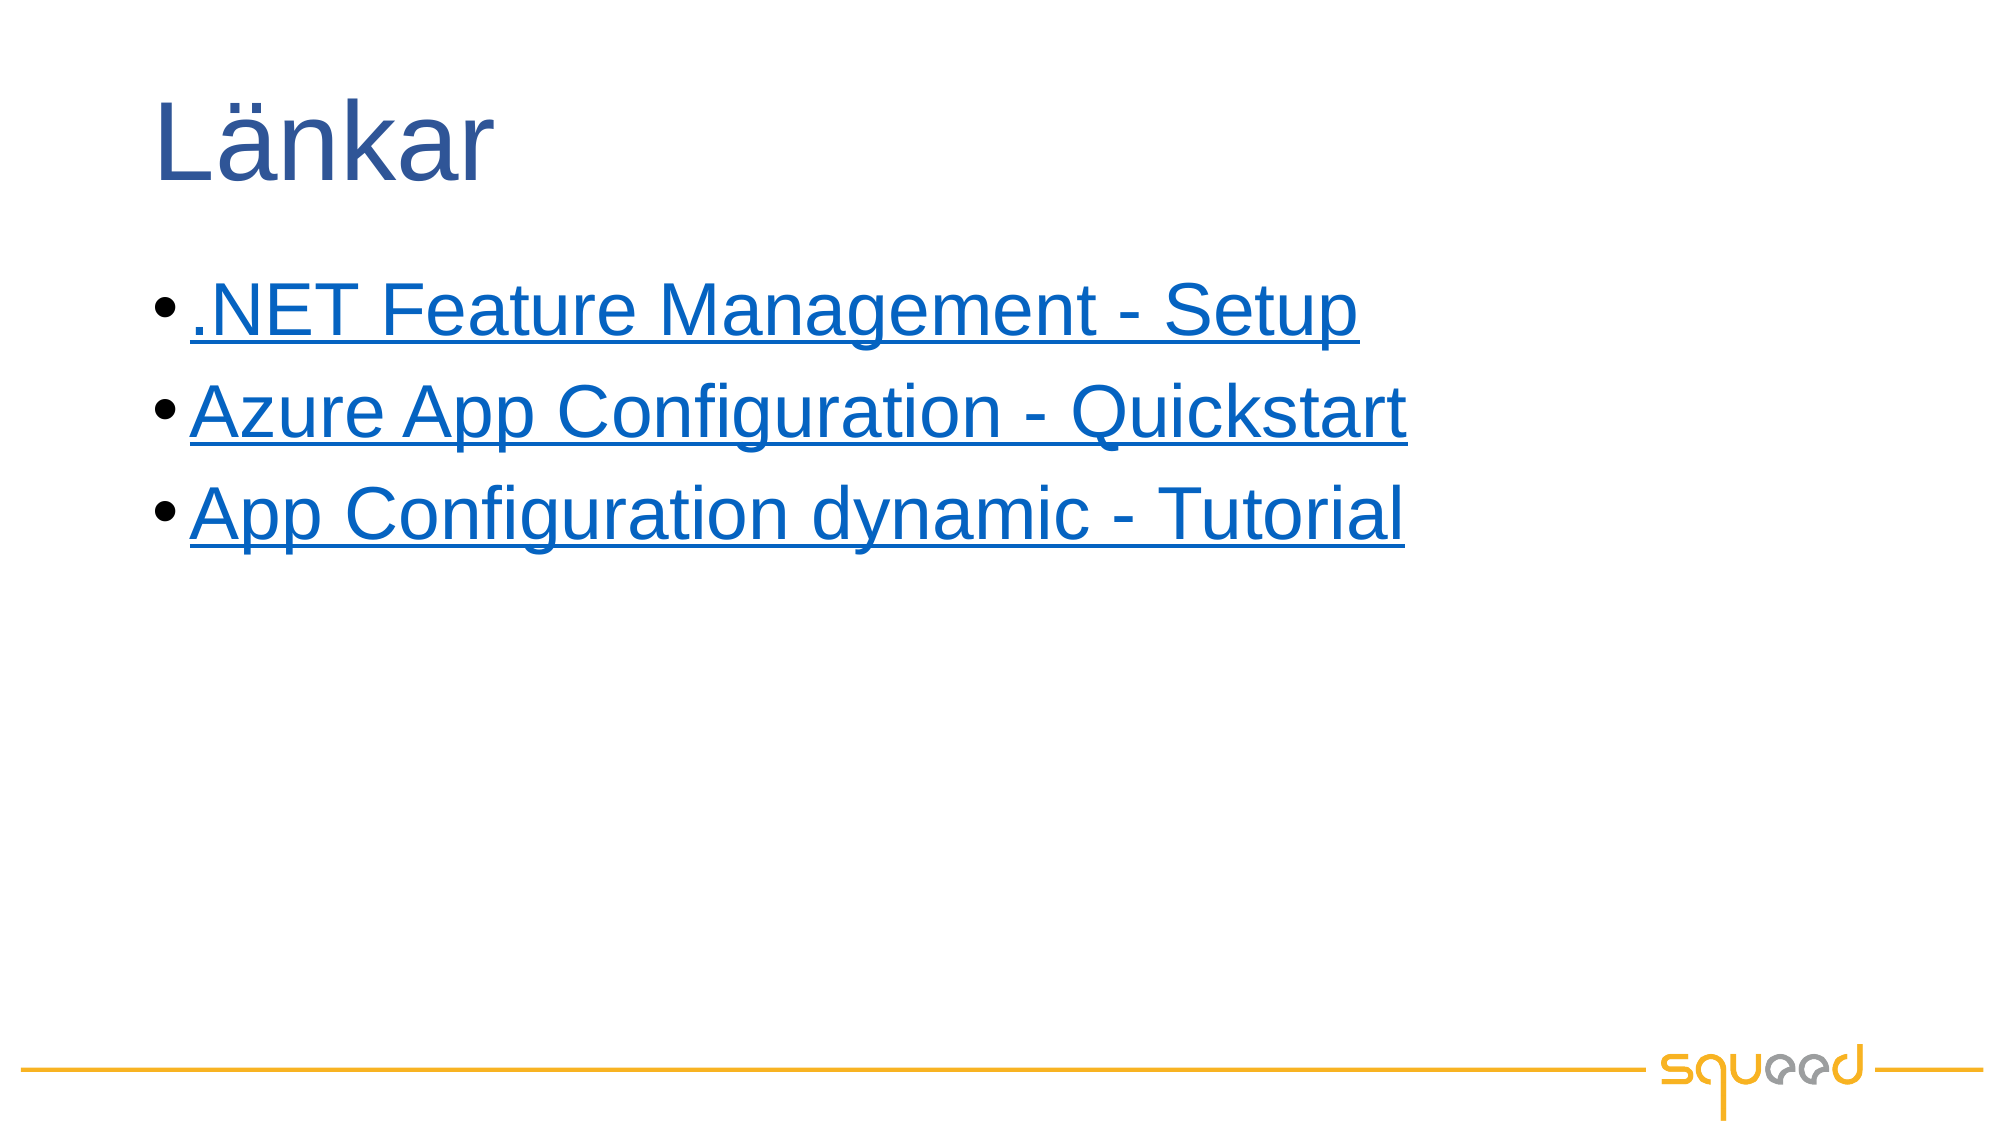

# Länkar
.NET Feature Management - Setup
Azure App Configuration - Quickstart
App Configuration dynamic - Tutorial